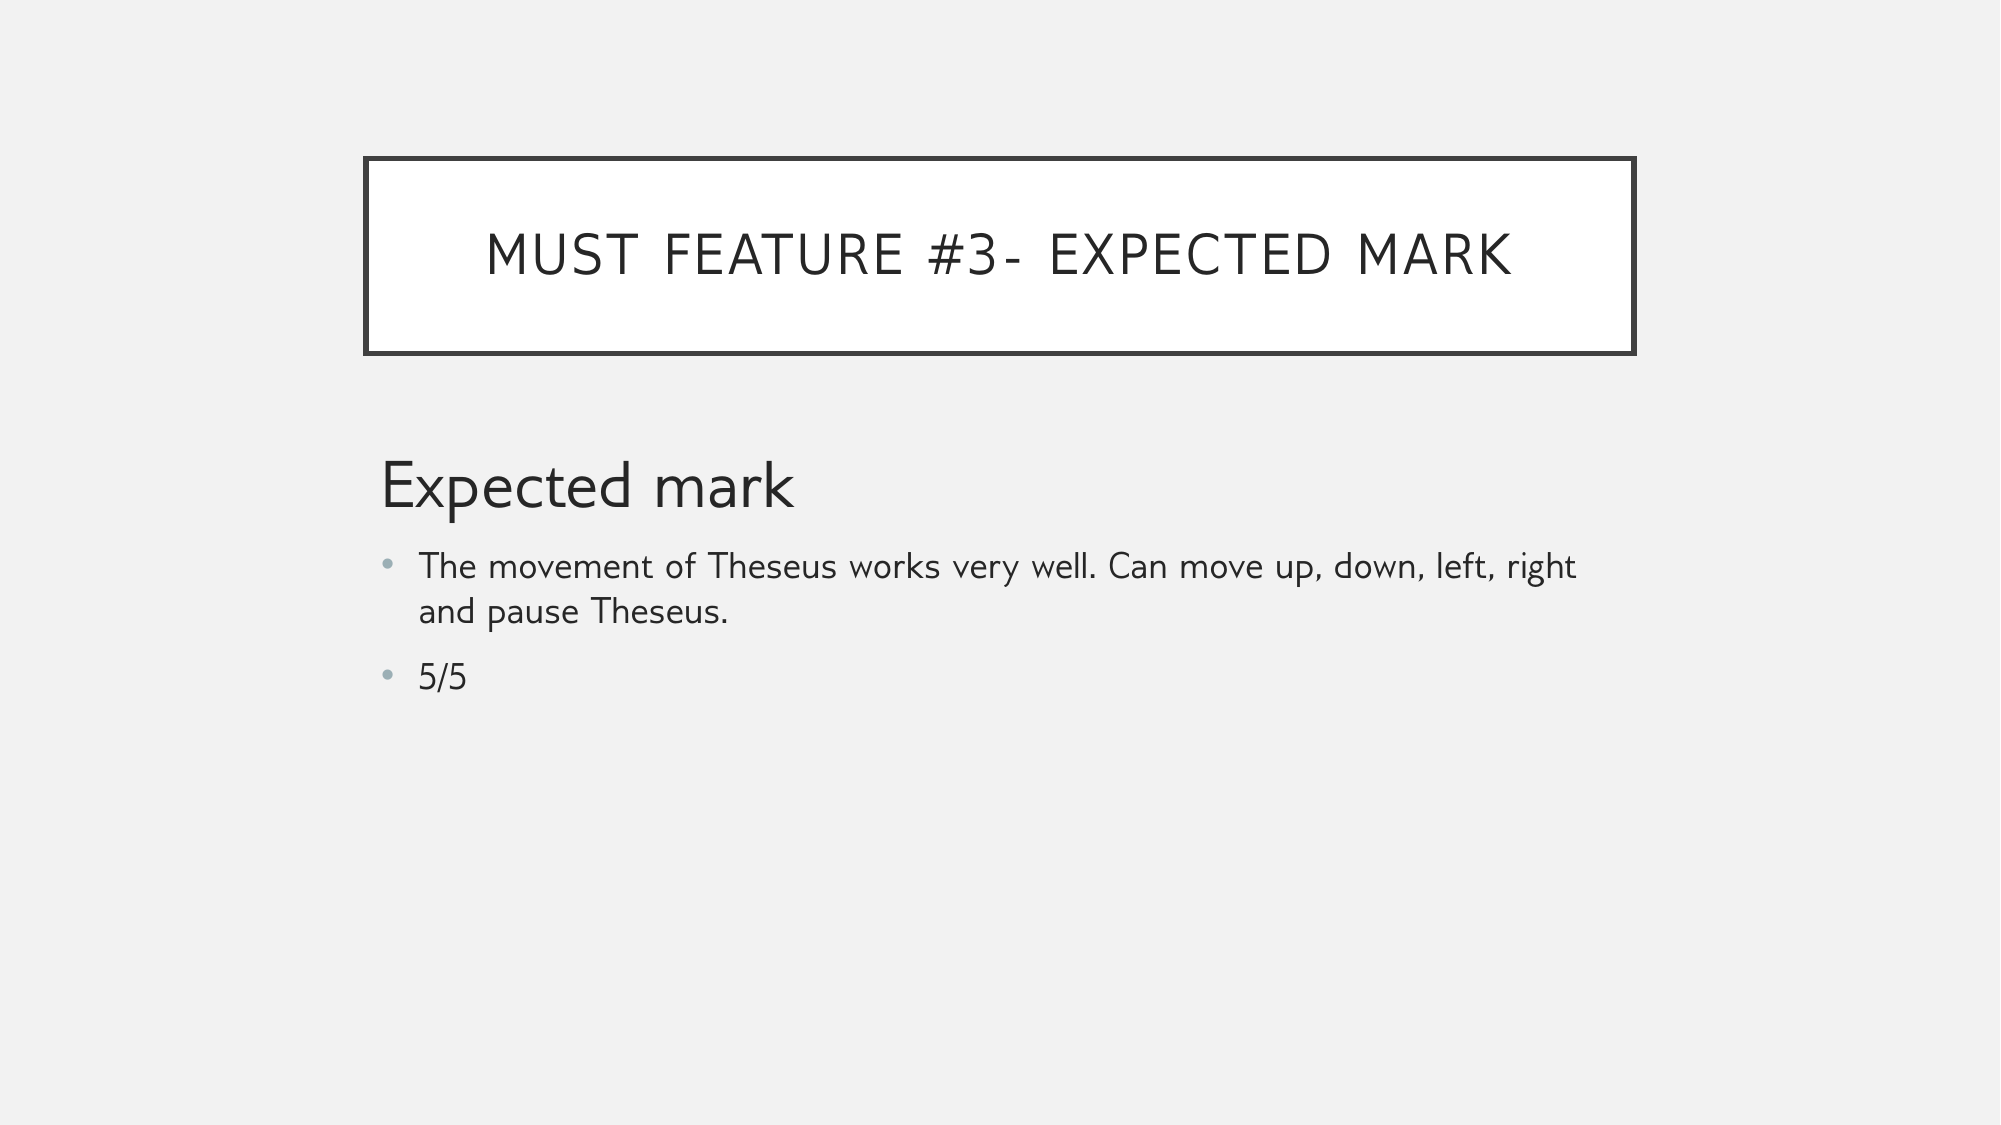

# Must Feature #3- expected mark
Expected mark
The movement of Theseus works very well. Can move up, down, left, right and pause Theseus.
5/5